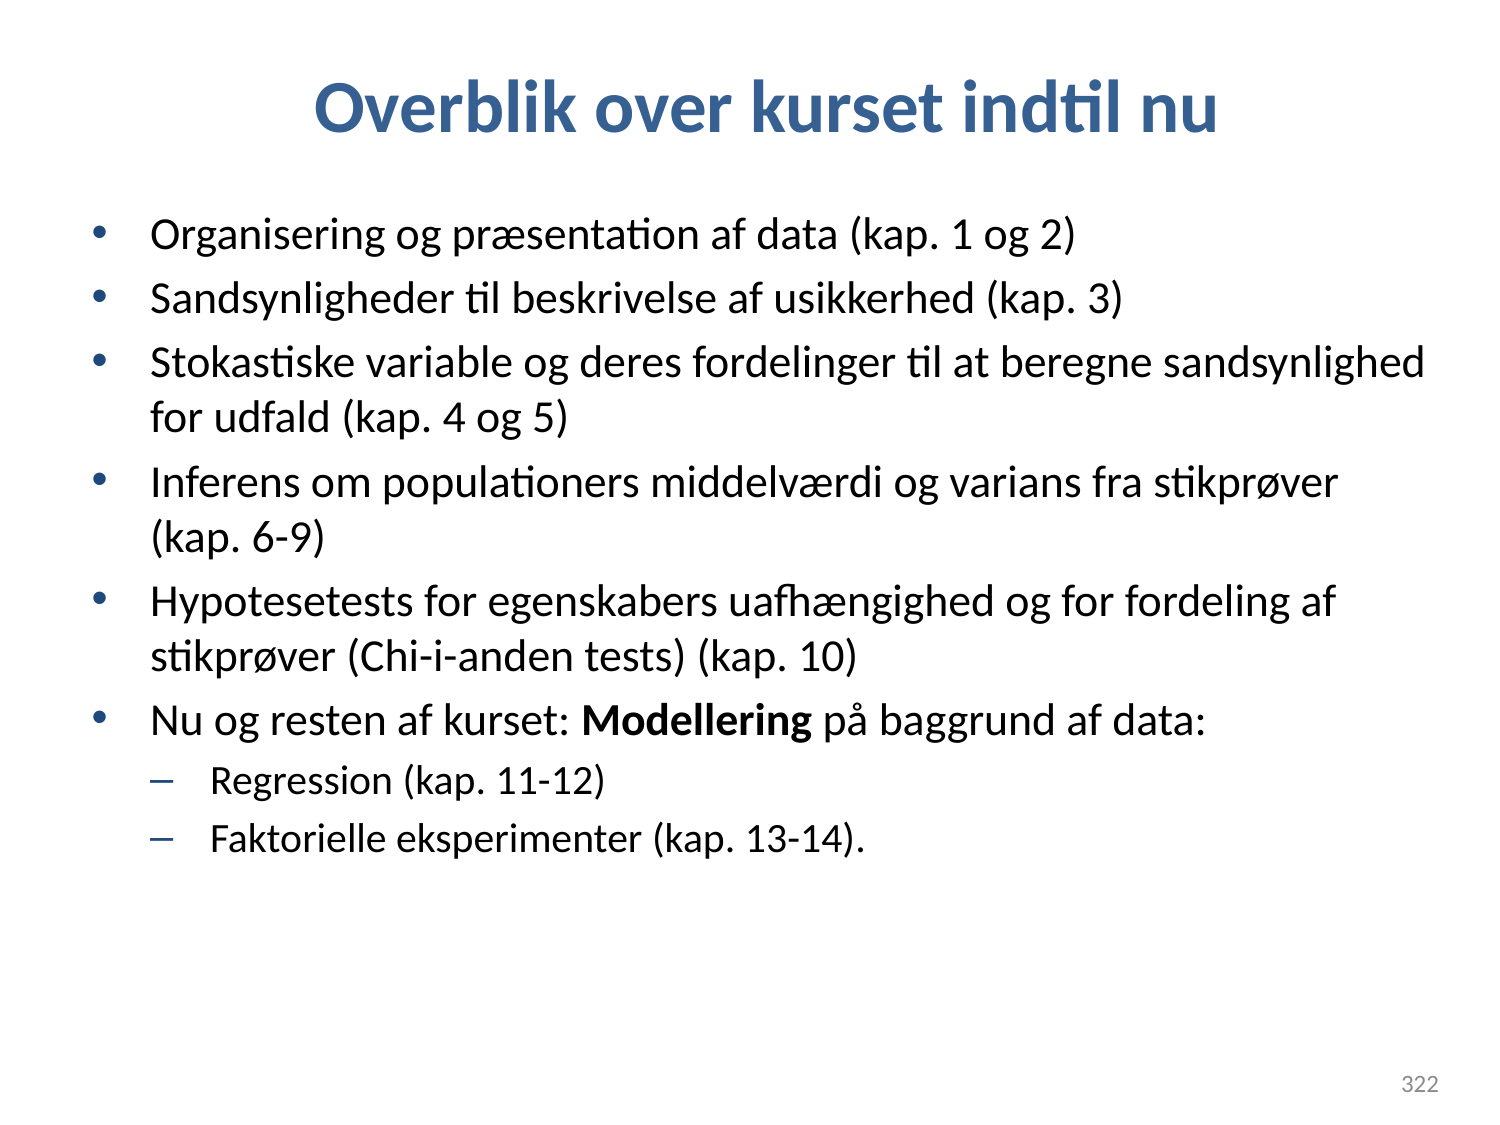

# Overblik over kurset indtil nu
Organisering og præsentation af data (kap. 1 og 2)
Sandsynligheder til beskrivelse af usikkerhed (kap. 3)
Stokastiske variable og deres fordelinger til at beregne sandsynlighed for udfald (kap. 4 og 5)
Inferens om populationers middelværdi og varians fra stikprøver
(kap. 6-9)
Hypotesetests for egenskabers uafhængighed og for fordeling af stikprøver (Chi-i-anden tests) (kap. 10)
Nu og resten af kurset: Modellering på baggrund af data:
Regression (kap. 11-12)
Faktorielle eksperimenter (kap. 13-14).

322